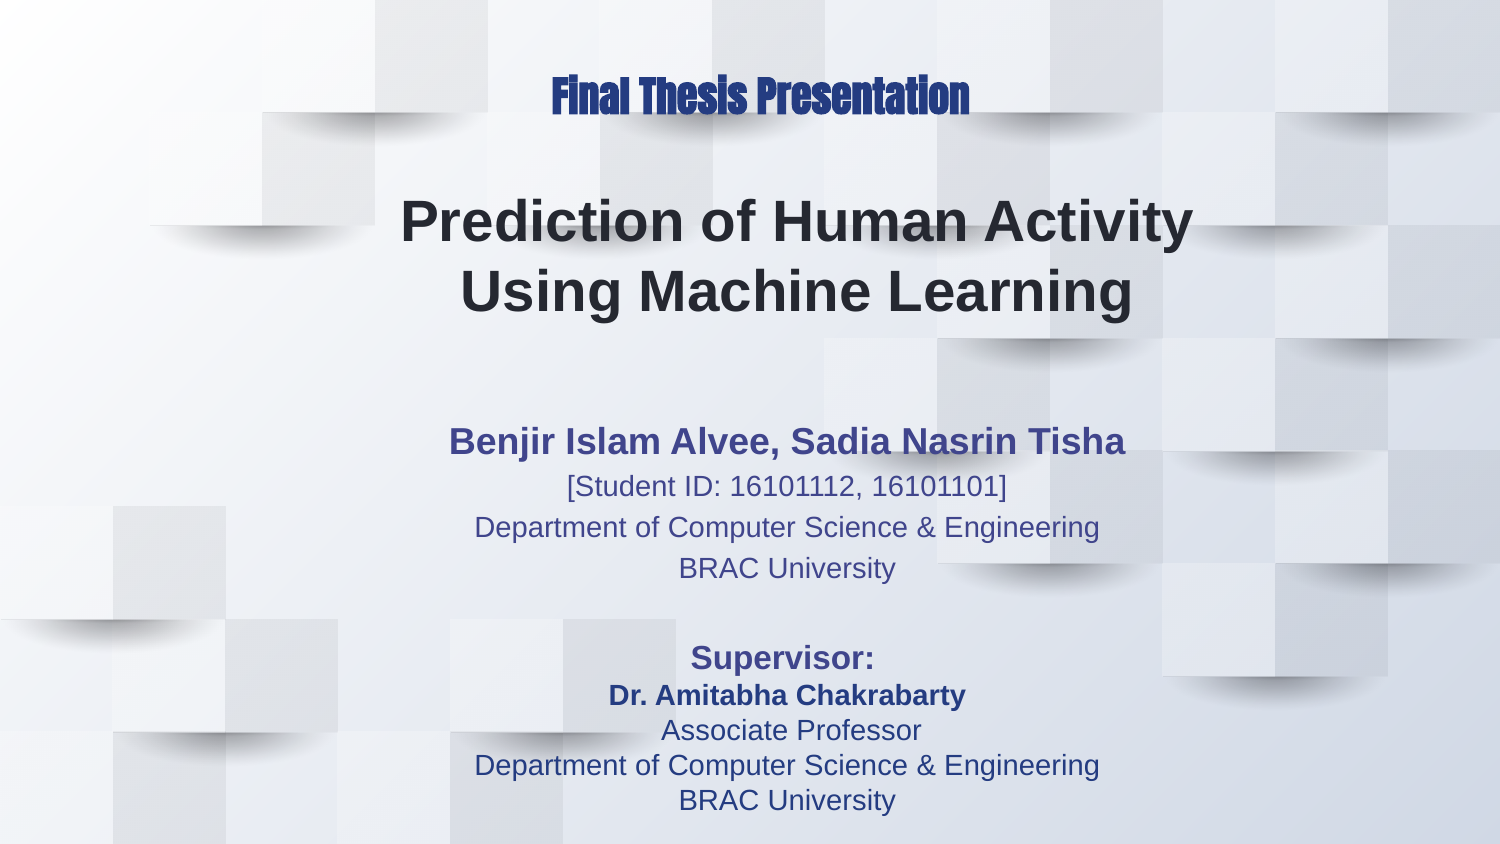

Final Thesis Presentation
# Prediction of Human Activity Using Machine Learning
Benjir Islam Alvee, Sadia Nasrin Tisha
[Student ID: 16101112, 16101101]
Department of Computer Science & Engineering
BRAC University

Supervisor:
Dr. Amitabha Chakrabarty
 Associate Professor
Department of Computer Science & Engineering
BRAC University